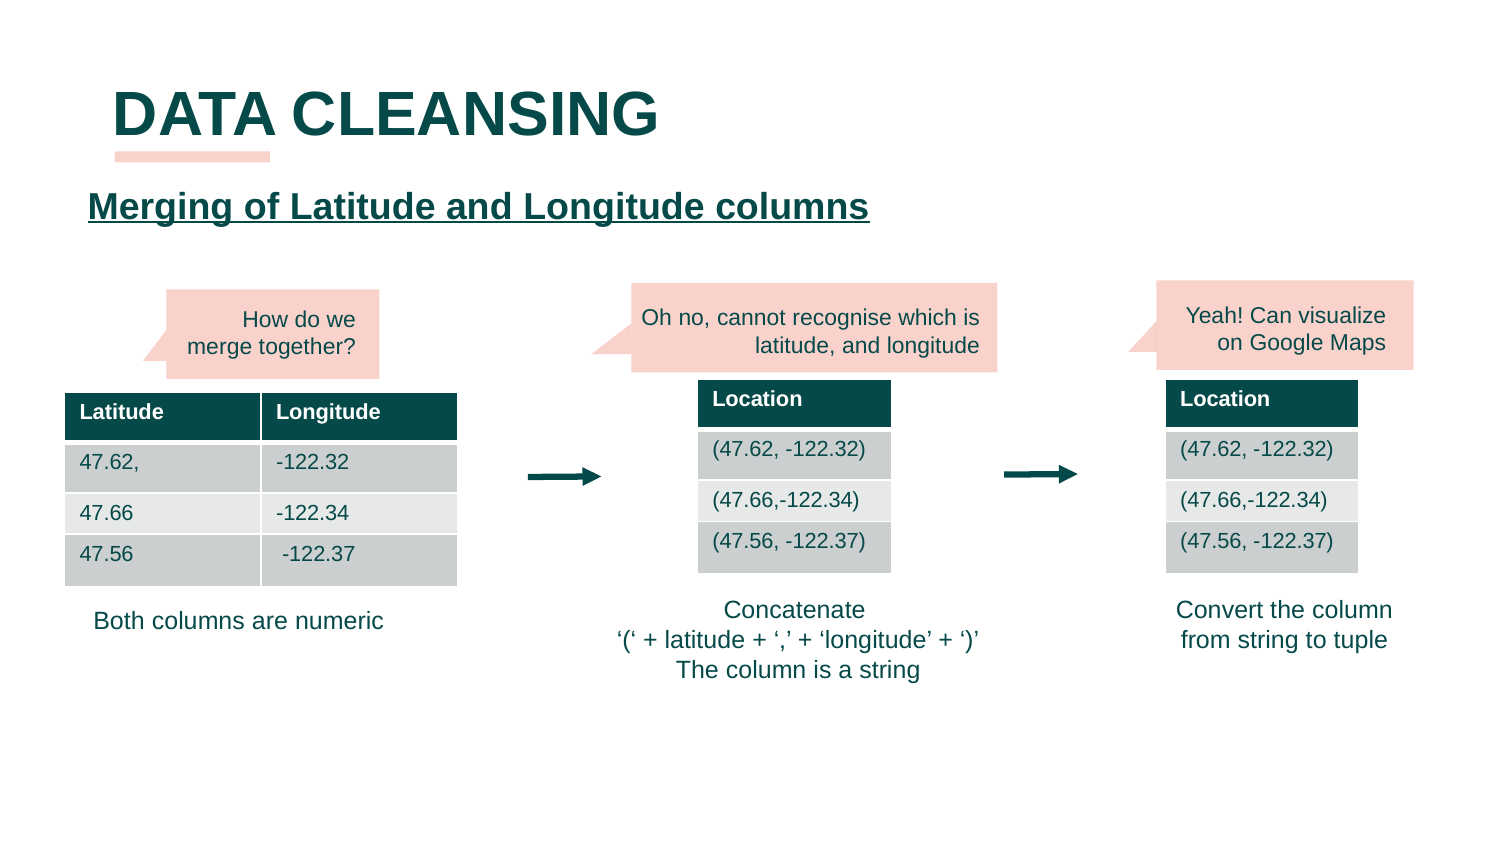

# DATA CLEANSING

Merging of Latitude and Longitude columns

Yeah! Can visualize on Google Maps
Oh no, cannot recognise which is latitude, and longitude

How do we merge together?
| Location |
| --- |
| (47.62, -122.32) |
| (47.66,-122.34) |
| (47.56, -122.37) |
| Location |
| --- |
| (47.62, -122.32) |
| (47.66,-122.34) |
| (47.56, -122.37) |
| Latitude | Longitude |
| --- | --- |
| 47.62, | -122.32 |
| 47.66 | -122.34 |
| 47.56 | -122.37 |
Concatenate
‘(‘ + latitude + ‘,’ + ‘longitude’ + ‘)’
The column is a string
Convert the column from string to tuple
Both columns are numeric